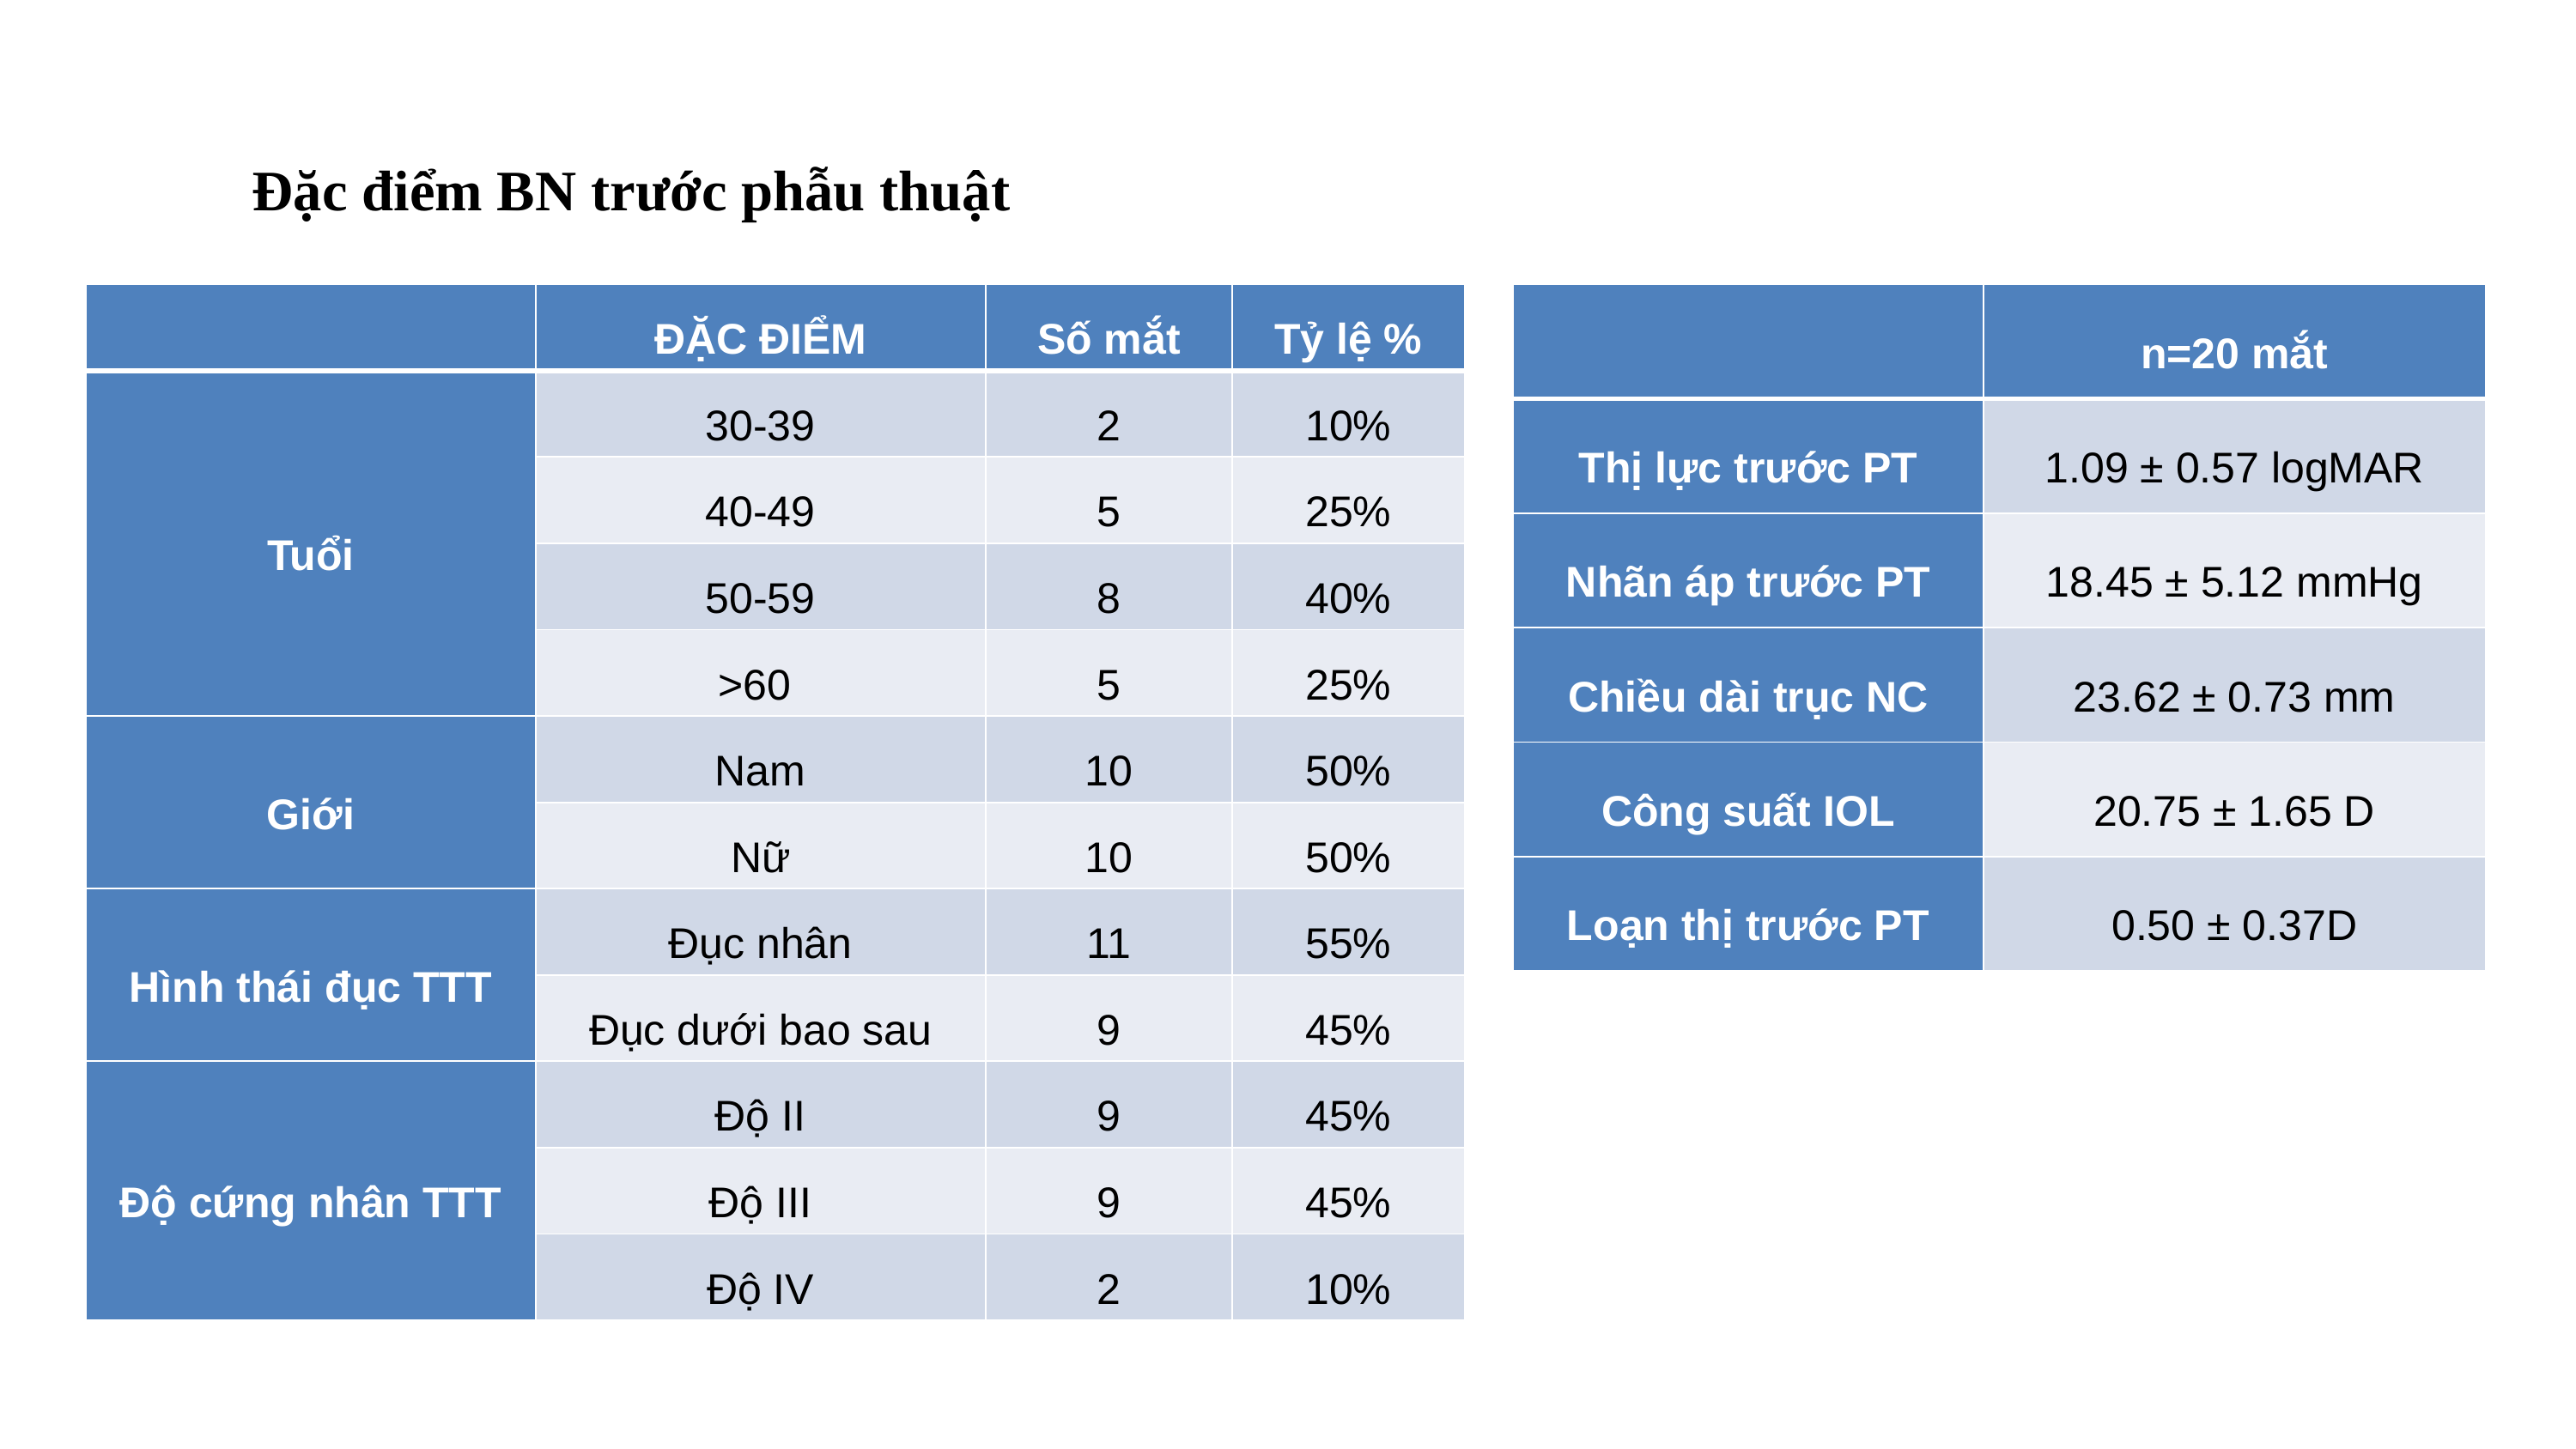

Đặc điểm BN trước phẫu thuật
|  | ĐẶC ĐIỂM | Số mắt | Tỷ lệ % |
| --- | --- | --- | --- |
| Tuổi | 30-39 | 2 | 10% |
|  | 40-49 | 5 | 25% |
|  | 50-59 | 8 | 40% |
|  | >60 | 5 | 25% |
| Giới | Nam | 10 | 50% |
|  | Nữ | 10 | 50% |
| Hình thái đục TTT | Đục nhân | 11 | 55% |
|  | Đục dưới bao sau | 9 | 45% |
| Độ cứng nhân TTT | Độ II | 9 | 45% |
|  | Độ III | 9 | 45% |
|  | Độ IV | 2 | 10% |
|  | n=20 mắt |
| --- | --- |
| Thị lực trước PT | 1.09 ± 0.57 logMAR |
| Nhãn áp trước PT | 18.45 ± 5.12 mmHg |
| Chiều dài trục NC | 23.62 ± 0.73 mm |
| Công suất IOL | 20.75 ± 1.65 D |
| Loạn thị trước PT | 0.50 ± 0.37D |